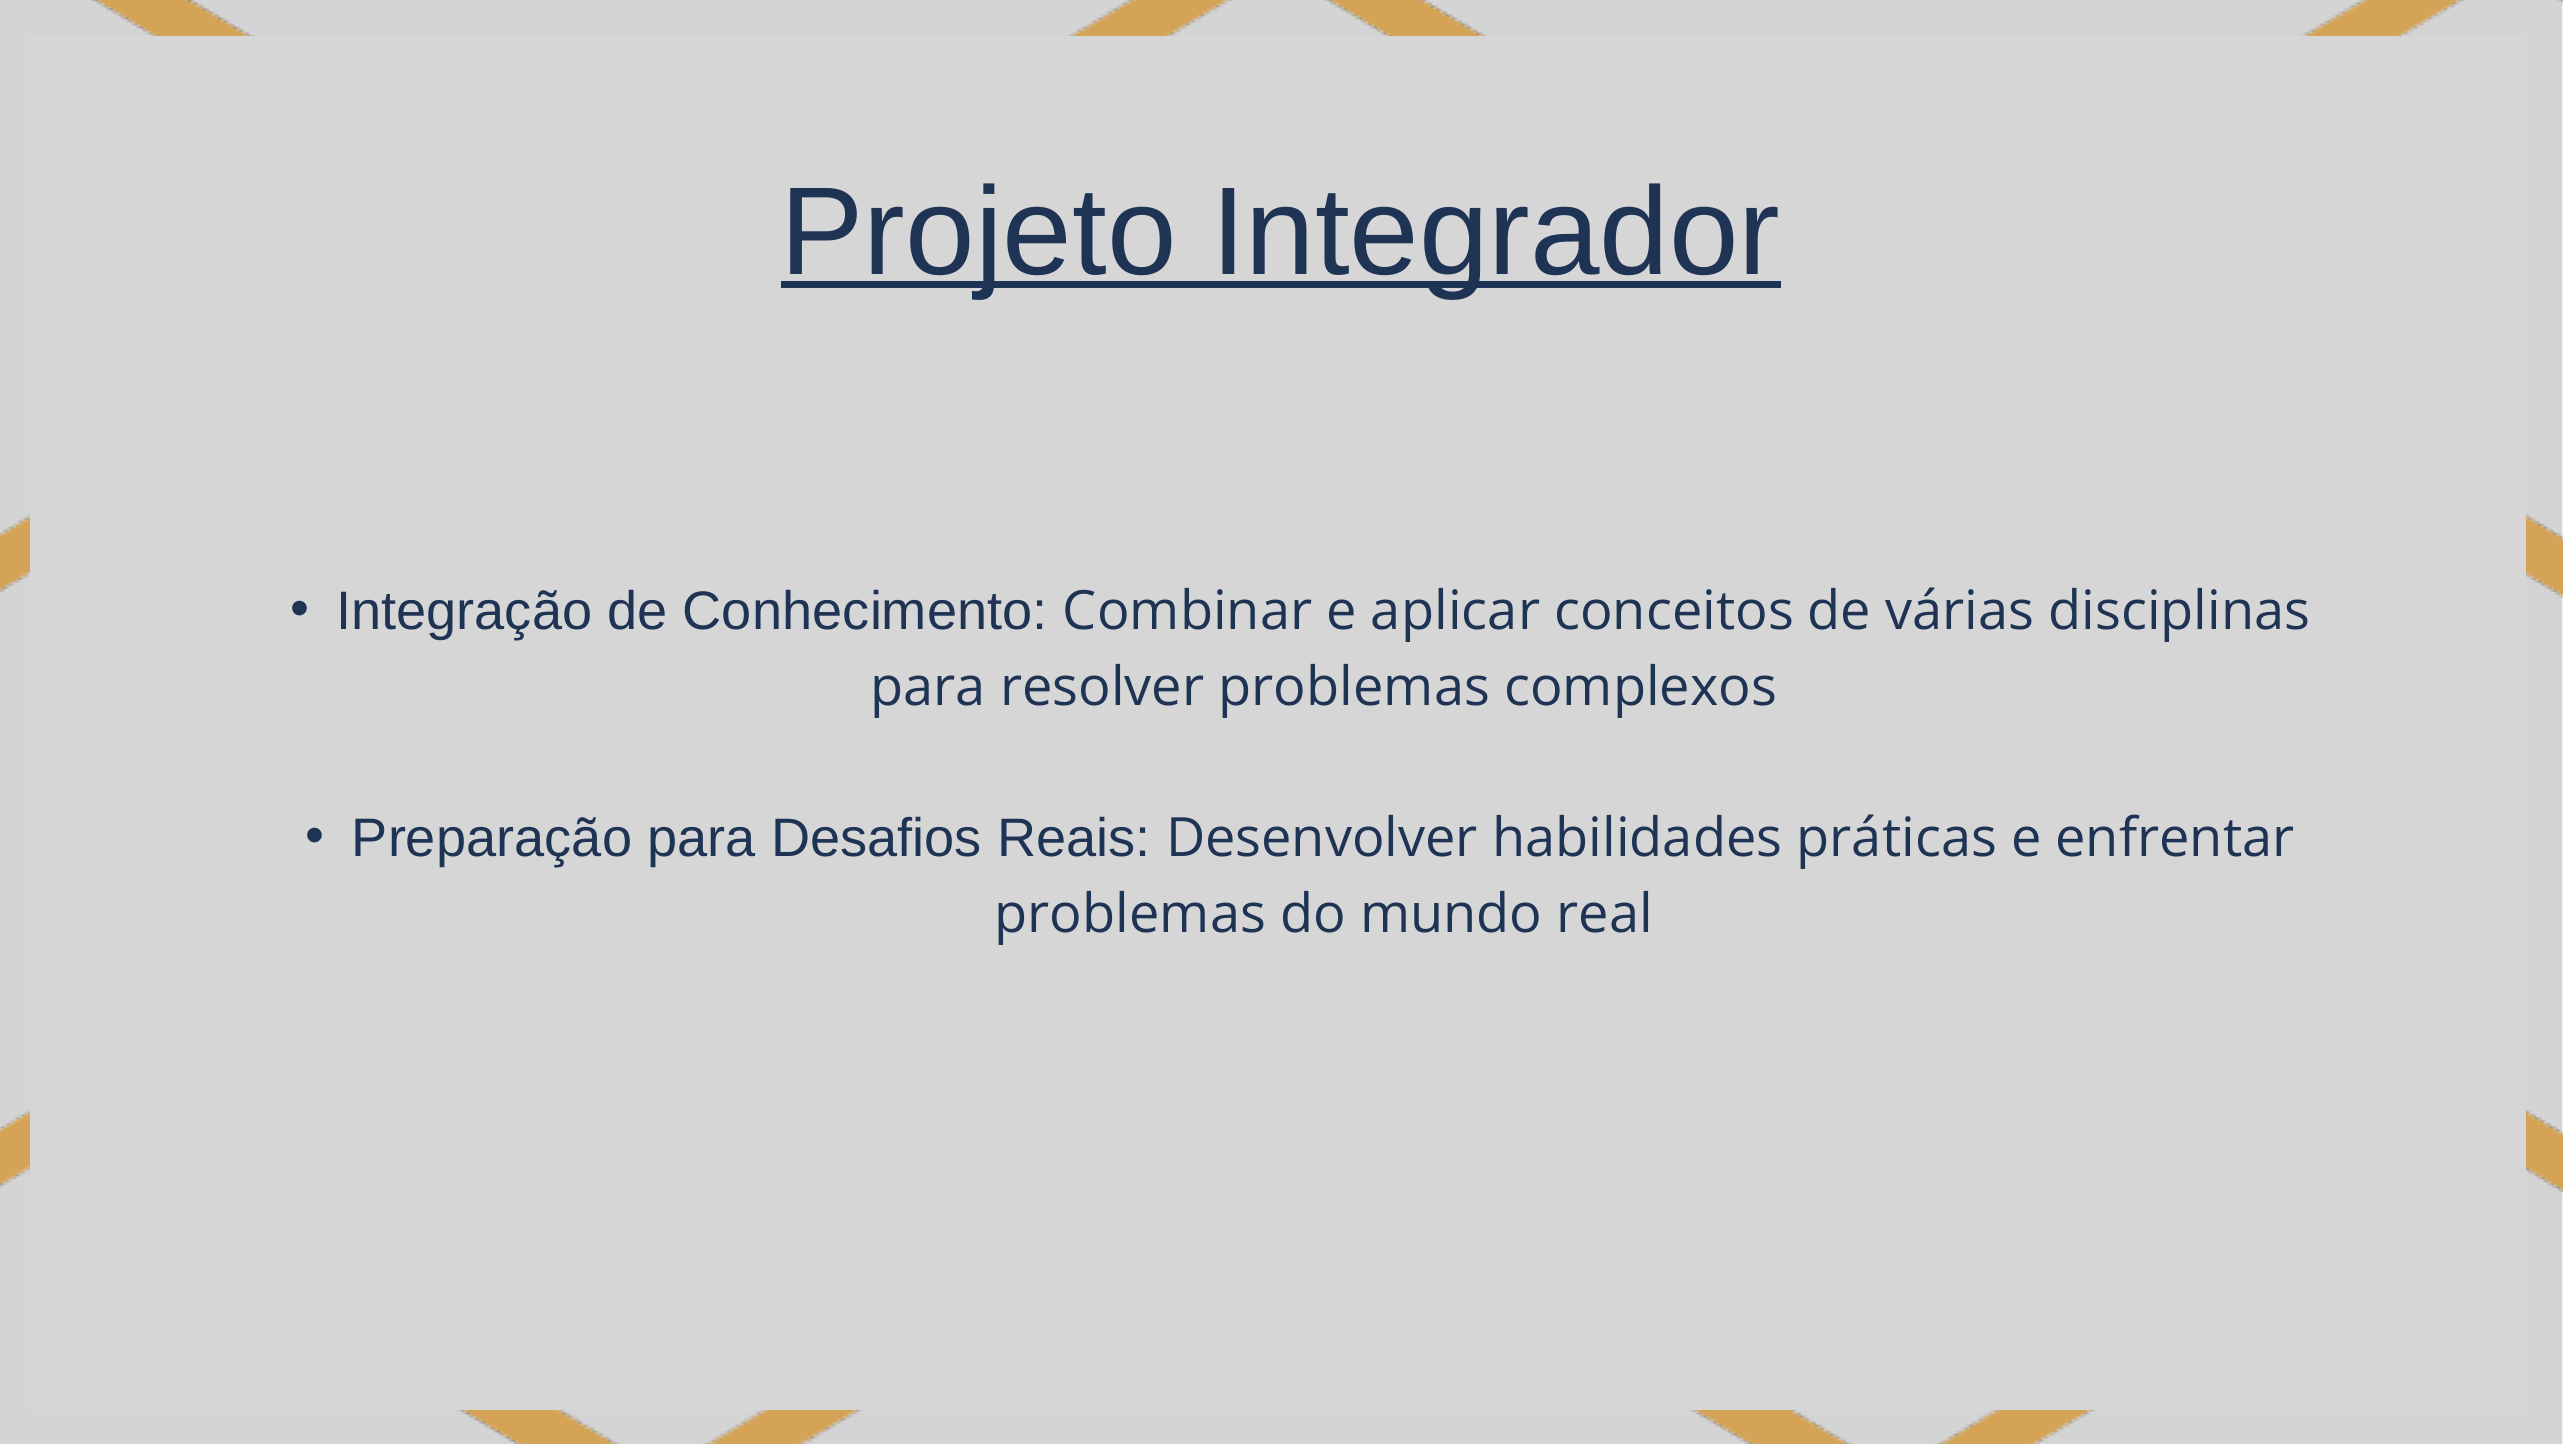

Projeto Integrador
Integração de Conhecimento: Combinar e aplicar conceitos de várias disciplinas para resolver problemas complexos

Preparação para Desafios Reais: Desenvolver habilidades práticas e enfrentar problemas do mundo real